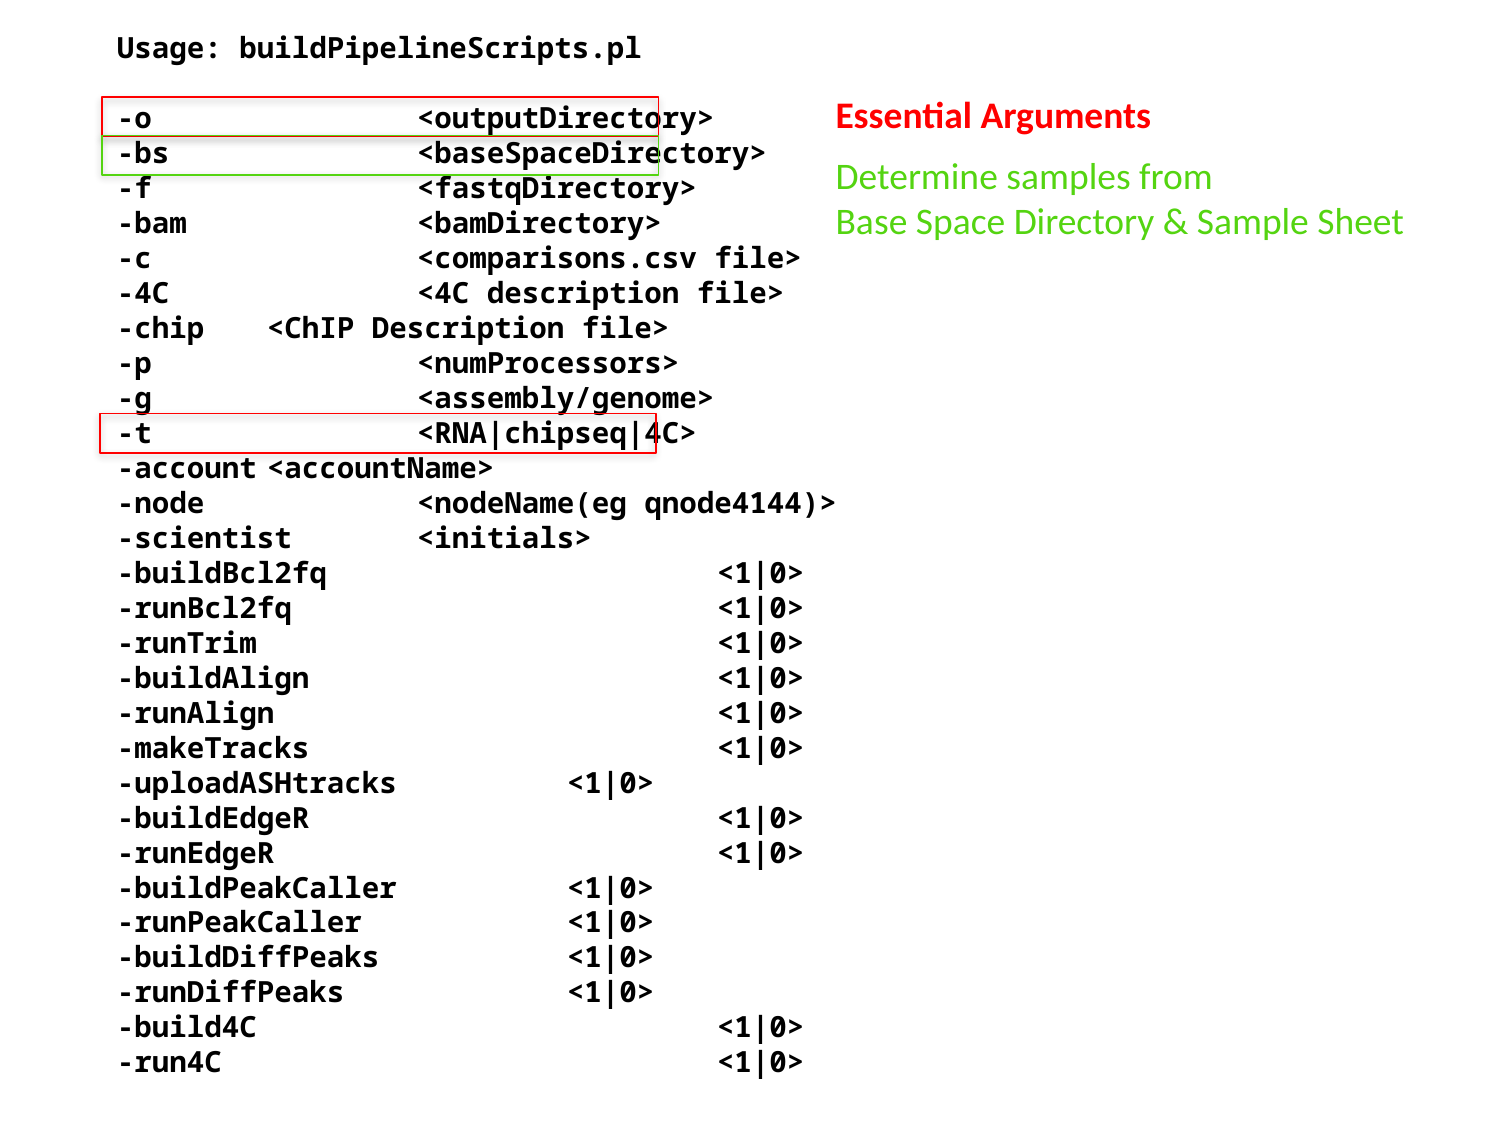

Usage: buildPipelineScripts.pl

-o		<outputDirectory>
-bs		<baseSpaceDirectory>
-f		<fastqDirectory>
-bam		<bamDirectory>
-c		<comparisons.csv file>
-4C		<4C description file>
-chip	<ChIP Description file>
-p		<numProcessors>
-g		<assembly/genome>
-t		<RNA|chipseq|4C>
-account	<accountName>
-node		<nodeName(eg qnode4144)>
-scientist	<initials>
-buildBcl2fq			<1|0>
-runBcl2fq			<1|0>
-runTrim				<1|0>
-buildAlign			<1|0>
-runAlign			<1|0>
-makeTracks			<1|0>
-uploadASHtracks		<1|0>
-buildEdgeR			<1|0>
-runEdgeR			<1|0>
-buildPeakCaller		<1|0>
-runPeakCaller		<1|0>
-buildDiffPeaks		<1|0>
-runDiffPeaks		<1|0>
-build4C				<1|0>
-run4C				<1|0>
Essential Arguments

Determine samples from
Base Space Directory & Sample Sheet